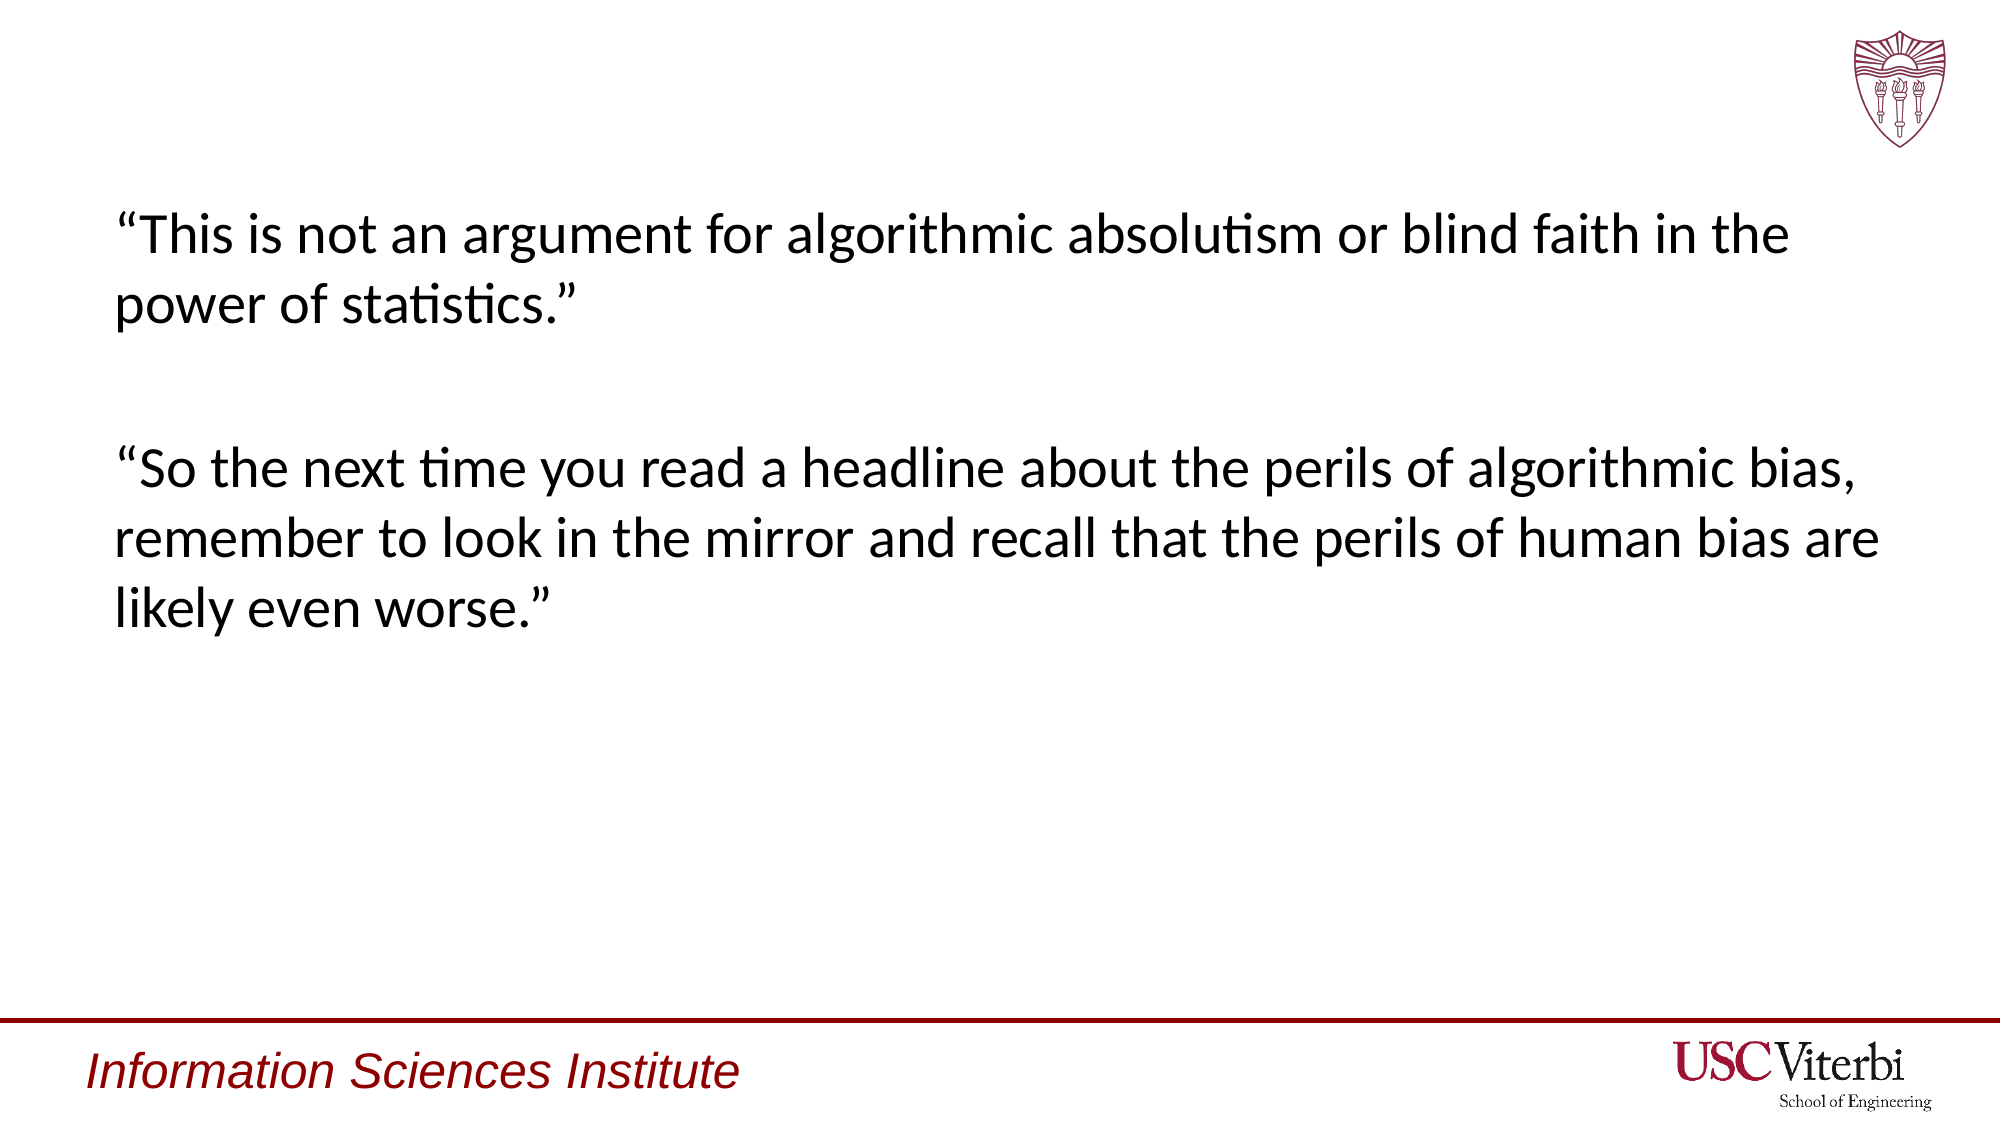

#
“This is not an argument for algorithmic absolutism or blind faith in the power of statistics.”

“So the next time you read a headline about the perils of algorithmic bias, remember to look in the mirror and recall that the perils of human bias are likely even worse.”